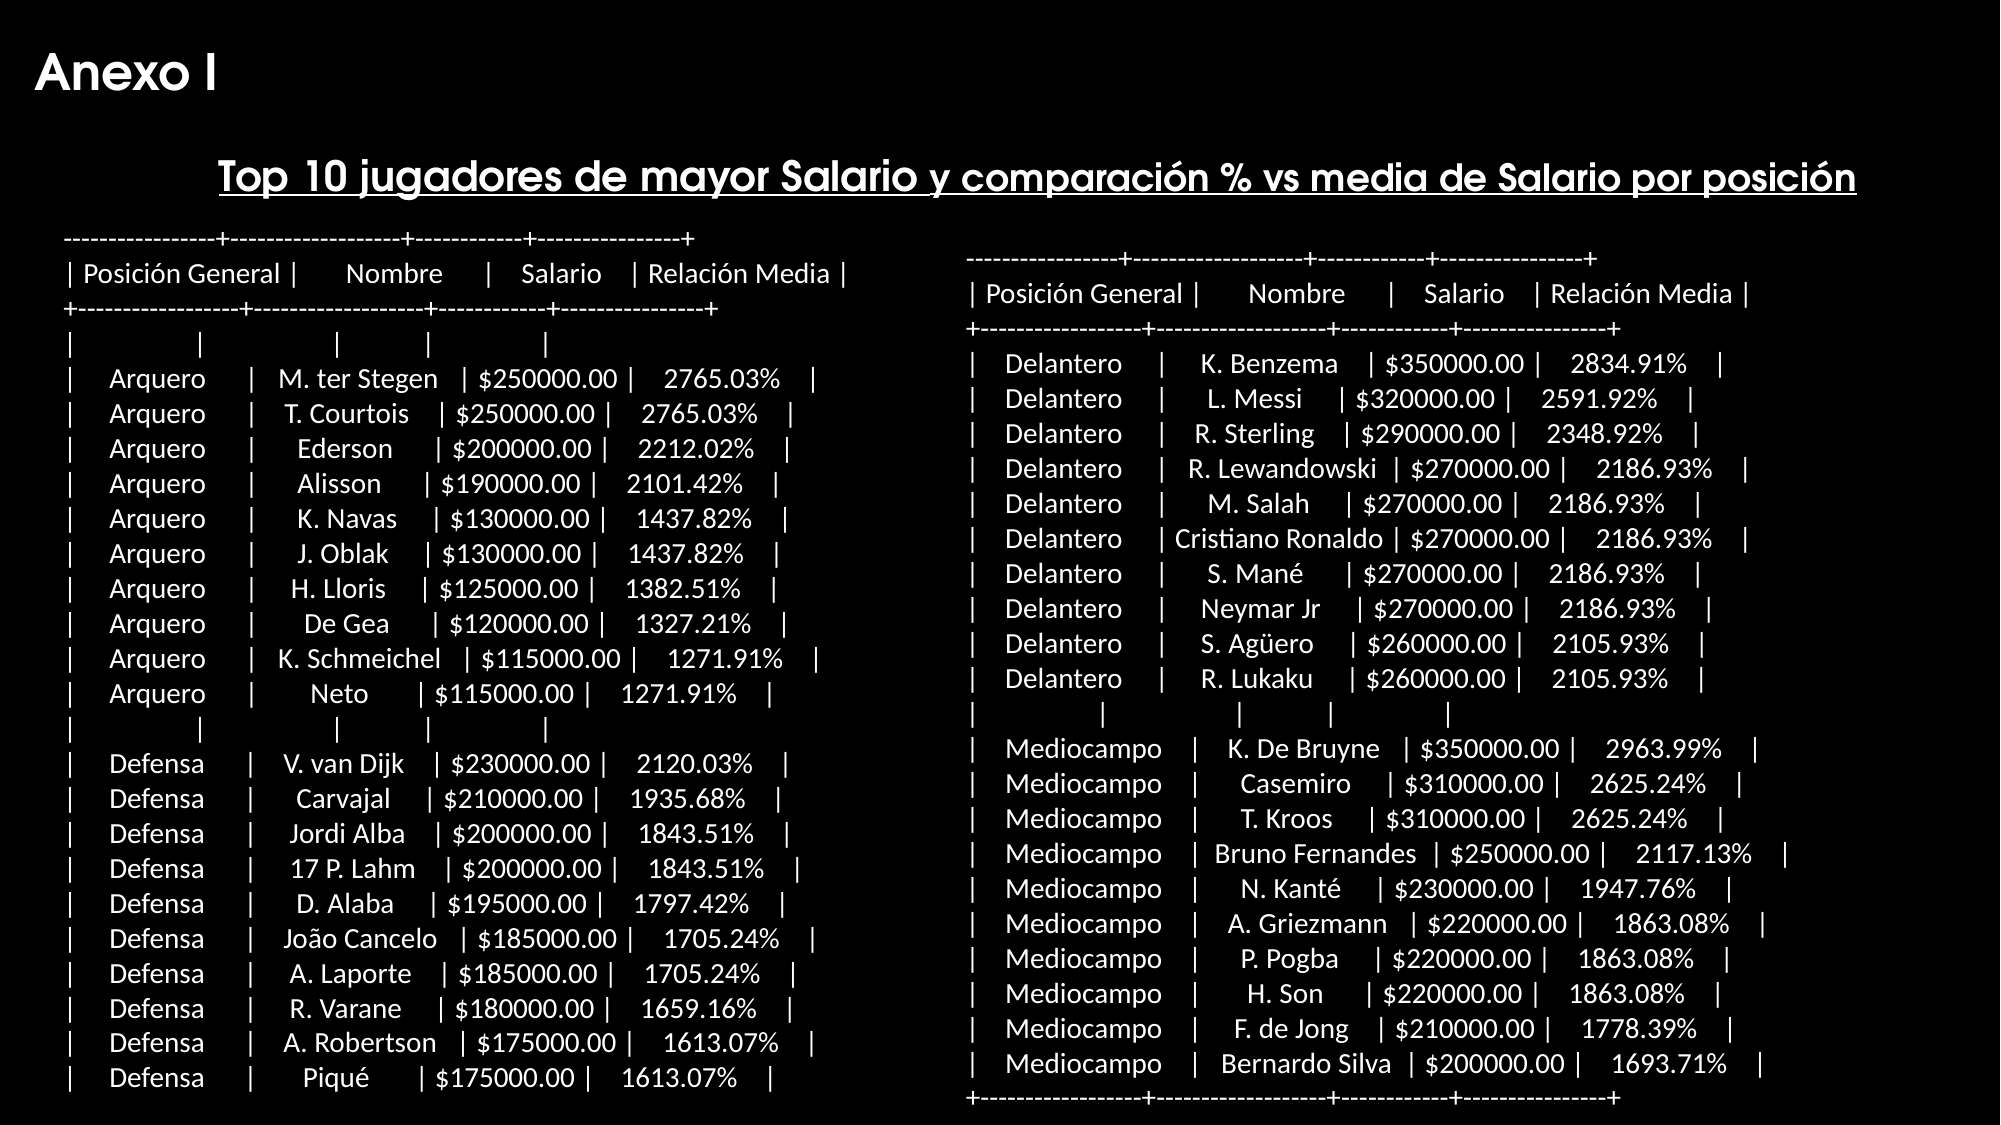

Anexo I
Top 10 jugadores de mayor Salario y comparación % vs media de Salario por posición
-----------------+-------------------+------------+----------------+
| Posición General |       Nombre      |    Salario    | Relación Media |
+------------------+-------------------+------------+----------------+
|                  |                   |            |                |
|     Arquero      |   M. ter Stegen   | $250000.00 |    2765.03%    |
|     Arquero      |    T. Courtois    | $250000.00 |    2765.03%    |
|     Arquero      |      Ederson      | $200000.00 |    2212.02%    |
|     Arquero      |      Alisson      | $190000.00 |    2101.42%    |
|     Arquero      |      K. Navas     | $130000.00 |    1437.82%    |
|     Arquero      |      J. Oblak     | $130000.00 |    1437.82%    |
|     Arquero      |     H. Lloris     | $125000.00 |    1382.51%    |
|     Arquero      |       De Gea      | $120000.00 |    1327.21%    |
|     Arquero      |   K. Schmeichel   | $115000.00 |    1271.91%    |
|     Arquero      |        Neto       | $115000.00 |    1271.91%    |
|                  |                   |            |                |
|     Defensa      |    V. van Dijk    | $230000.00 |    2120.03%    |
|     Defensa      |      Carvajal     | $210000.00 |    1935.68%    |
|     Defensa      |     Jordi Alba    | $200000.00 |    1843.51%    |
|     Defensa      |     17 P. Lahm    | $200000.00 |    1843.51%    |
|     Defensa      |      D. Alaba     | $195000.00 |    1797.42%    |
|     Defensa      |    João Cancelo   | $185000.00 |    1705.24%    |
|     Defensa      |     A. Laporte    | $185000.00 |    1705.24%    |
|     Defensa      |     R. Varane     | $180000.00 |    1659.16%    |
|     Defensa      |    A. Robertson   | $175000.00 |    1613.07%    |
|     Defensa      |       Piqué       | $175000.00 |    1613.07%    |
-----------------+-------------------+------------+----------------+
| Posición General |       Nombre      |    Salario    | Relación Media |
+------------------+-------------------+------------+----------------+
|    Delantero     |     K. Benzema    | $350000.00 |    2834.91%    |
|    Delantero     |      L. Messi     | $320000.00 |    2591.92%    |
|    Delantero     |    R. Sterling    | $290000.00 |    2348.92%    |
|    Delantero     |   R. Lewandowski  | $270000.00 |    2186.93%    |
|    Delantero     |      M. Salah     | $270000.00 |    2186.93%    |
|    Delantero     | Cristiano Ronaldo | $270000.00 |    2186.93%    |
|    Delantero     |      S. Mané      | $270000.00 |    2186.93%    |
|    Delantero     |     Neymar Jr     | $270000.00 |    2186.93%    |
|    Delantero     |     S. Agüero     | $260000.00 |    2105.93%    |
|    Delantero     |     R. Lukaku     | $260000.00 |    2105.93%    |
|                  |                   |            |                |
|    Mediocampo    |    K. De Bruyne   | $350000.00 |    2963.99%    |
|    Mediocampo    |      Casemiro     | $310000.00 |    2625.24%    |
|    Mediocampo    |      T. Kroos     | $310000.00 |    2625.24%    |
|    Mediocampo    |  Bruno Fernandes  | $250000.00 |    2117.13%    |
|    Mediocampo    |      N. Kanté     | $230000.00 |    1947.76%    |
|    Mediocampo    |    A. Griezmann   | $220000.00 |    1863.08%    |
|    Mediocampo    |      P. Pogba     | $220000.00 |    1863.08%    |
|    Mediocampo    |       H. Son      | $220000.00 |    1863.08%    |
|    Mediocampo    |     F. de Jong    | $210000.00 |    1778.39%    |
|    Mediocampo    |   Bernardo Silva  | $200000.00 |    1693.71%    |
+------------------+-------------------+------------+----------------+